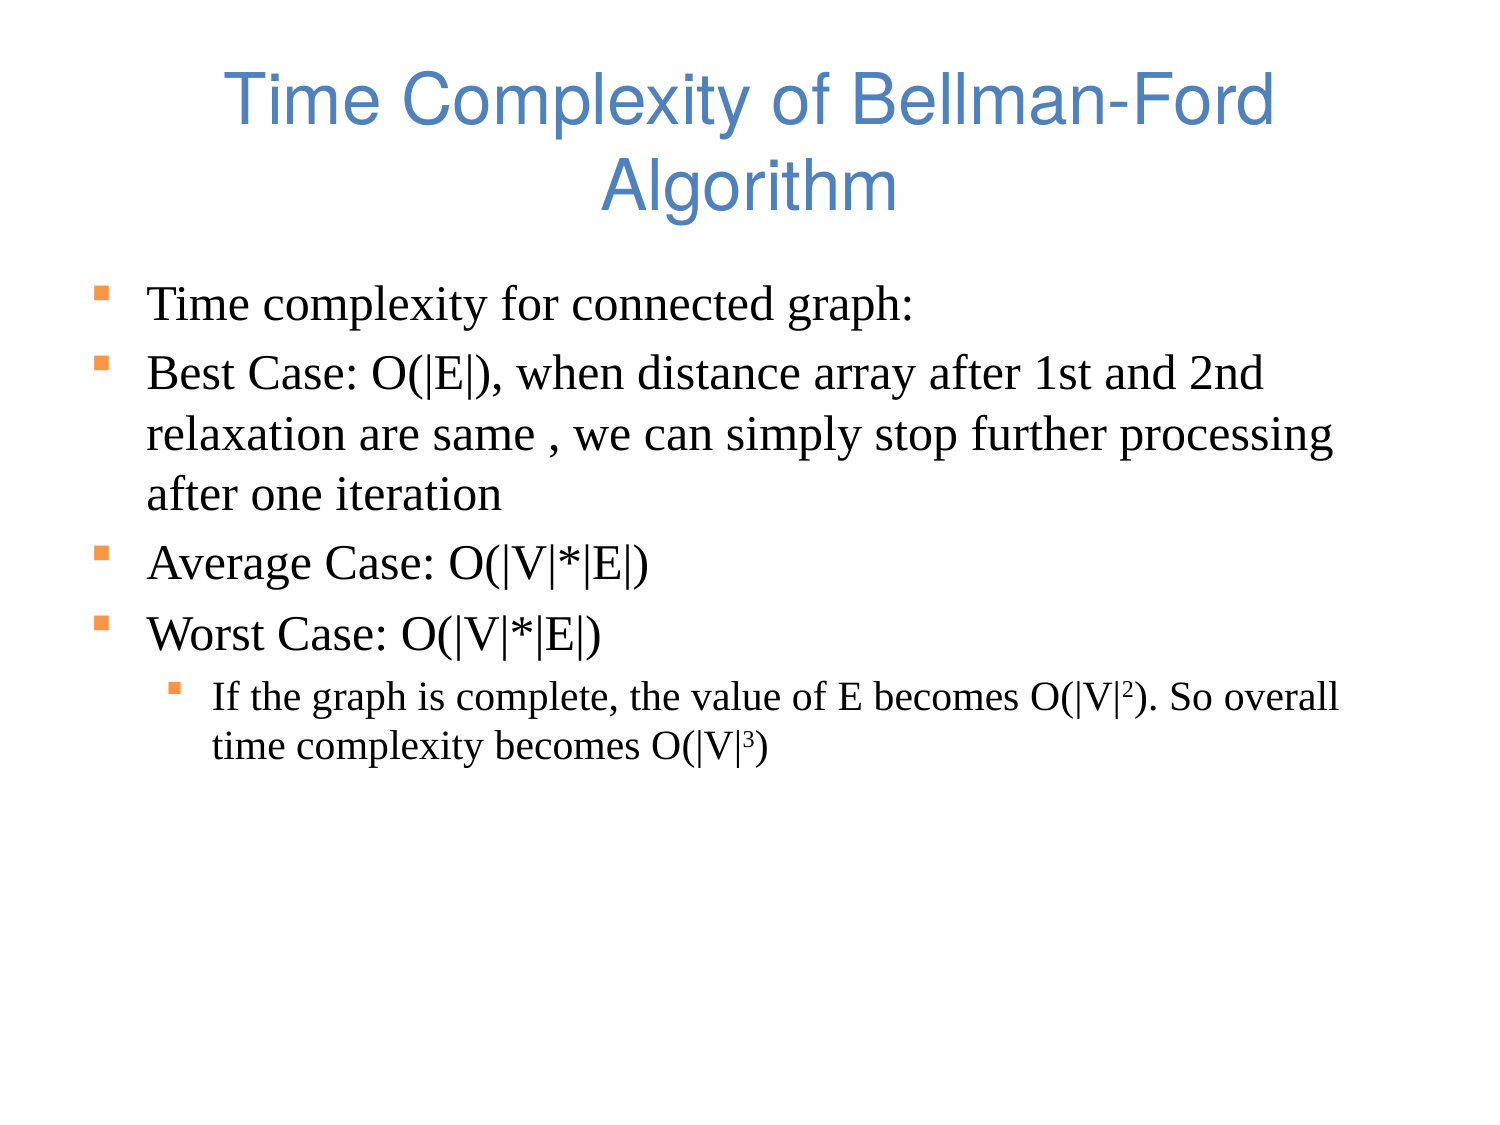

# Time Complexity of Bellman-Ford Algorithm
Time complexity for connected graph:
Best Case: O(|E|), when distance array after 1st and 2nd relaxation are same , we can simply stop further processing after one iteration
Average Case: O(|V|*|E|)
Worst Case: O(|V|*|E|)
If the graph is complete, the value of E becomes O(|V|2). So overall time complexity becomes O(|V|3)